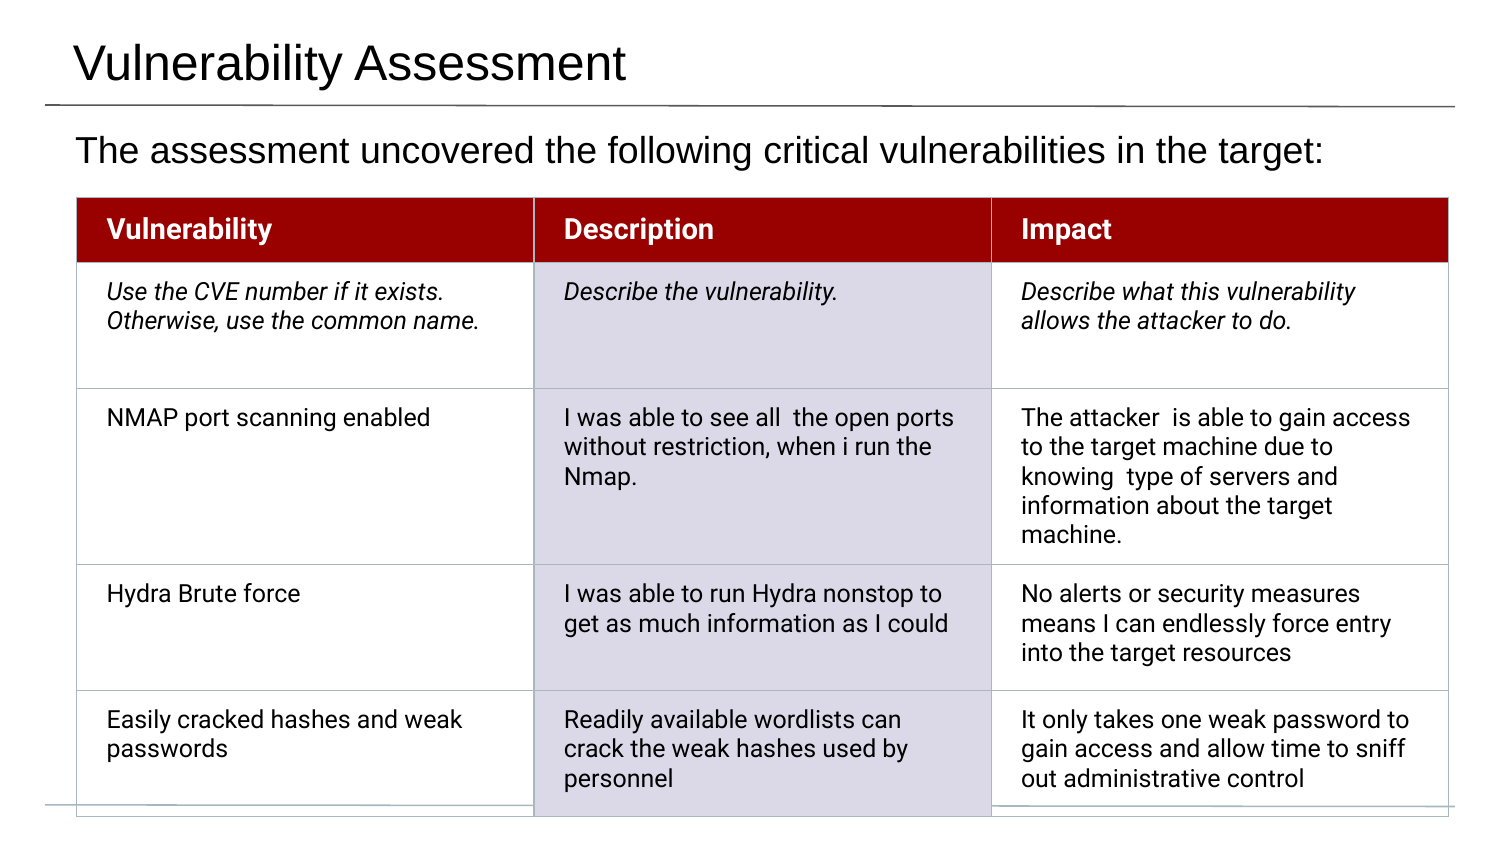

# Vulnerability Assessment
The assessment uncovered the following critical vulnerabilities in the target:
| Vulnerability | Description | Impact |
| --- | --- | --- |
| Use the CVE number if it exists. Otherwise, use the common name. | Describe the vulnerability. | Describe what this vulnerability allows the attacker to do. |
| NMAP port scanning enabled | I was able to see all the open ports without restriction, when i run the Nmap. | The attacker is able to gain access to the target machine due to knowing type of servers and information about the target machine. |
| Hydra Brute force | I was able to run Hydra nonstop to get as much information as I could | No alerts or security measures means I can endlessly force entry into the target resources |
| Easily cracked hashes and weak passwords | Readily available wordlists can crack the weak hashes used by personnel | It only takes one weak password to gain access and allow time to sniff out administrative control |